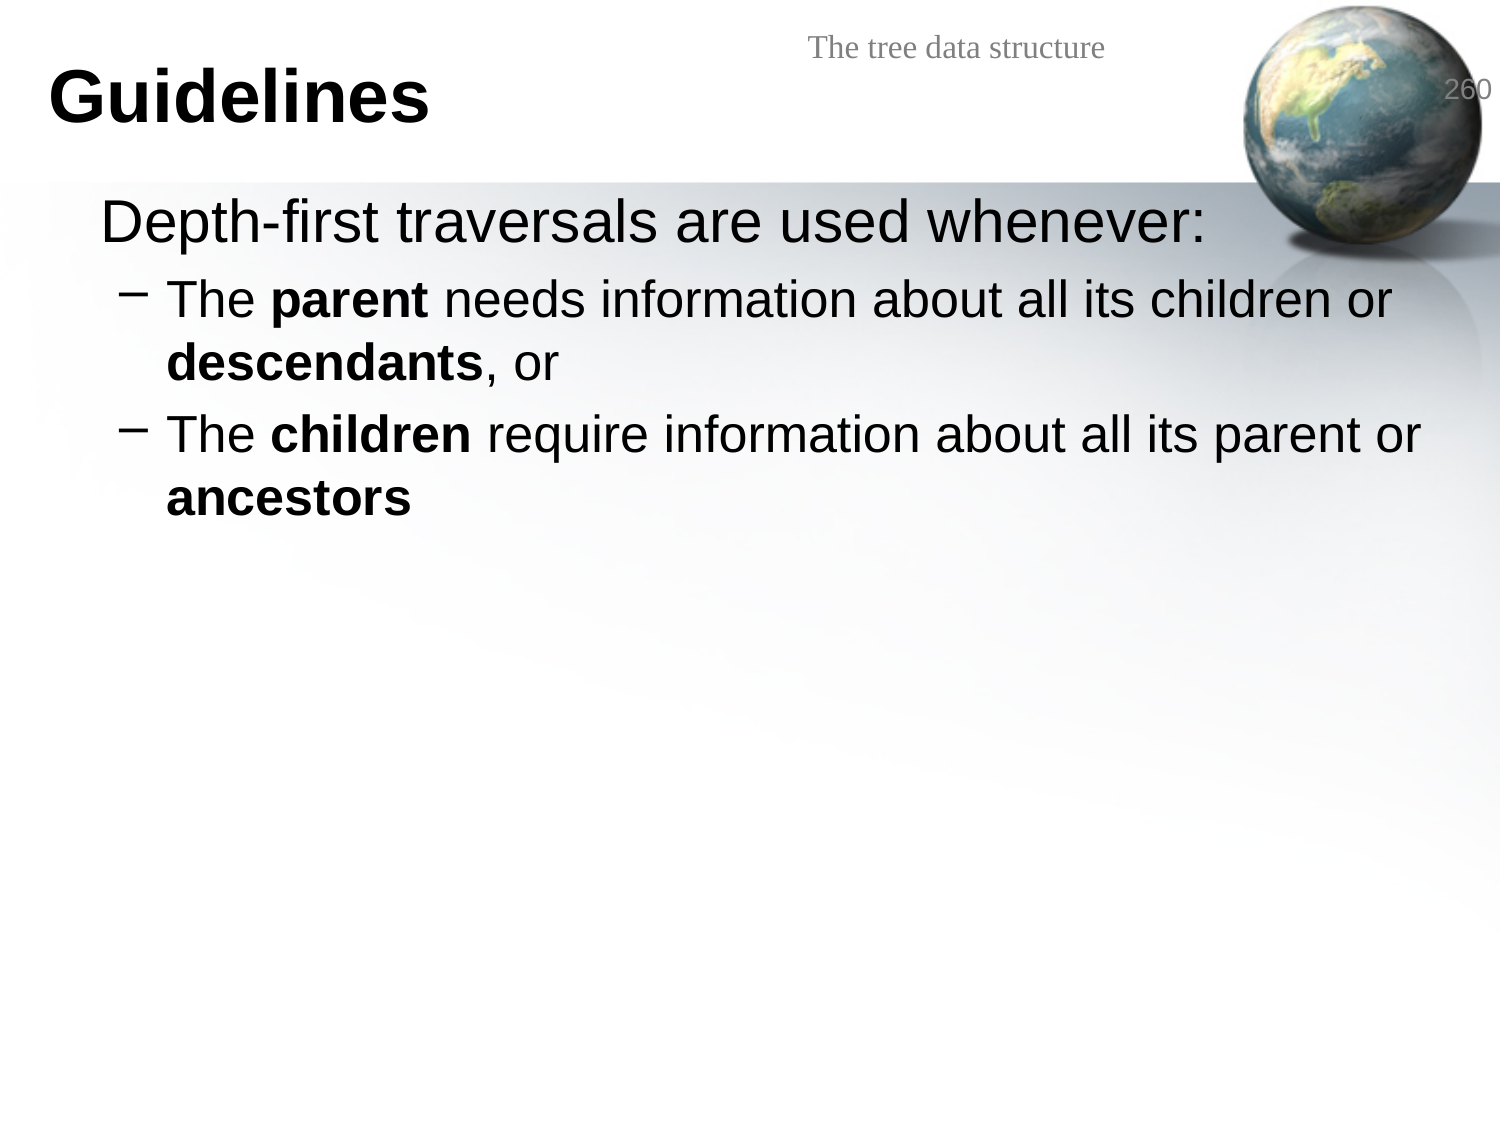

# Guidelines
	Depth-first traversals are used whenever:
The parent needs information about all its children or descendants, or
The children require information about all its parent or ancestors